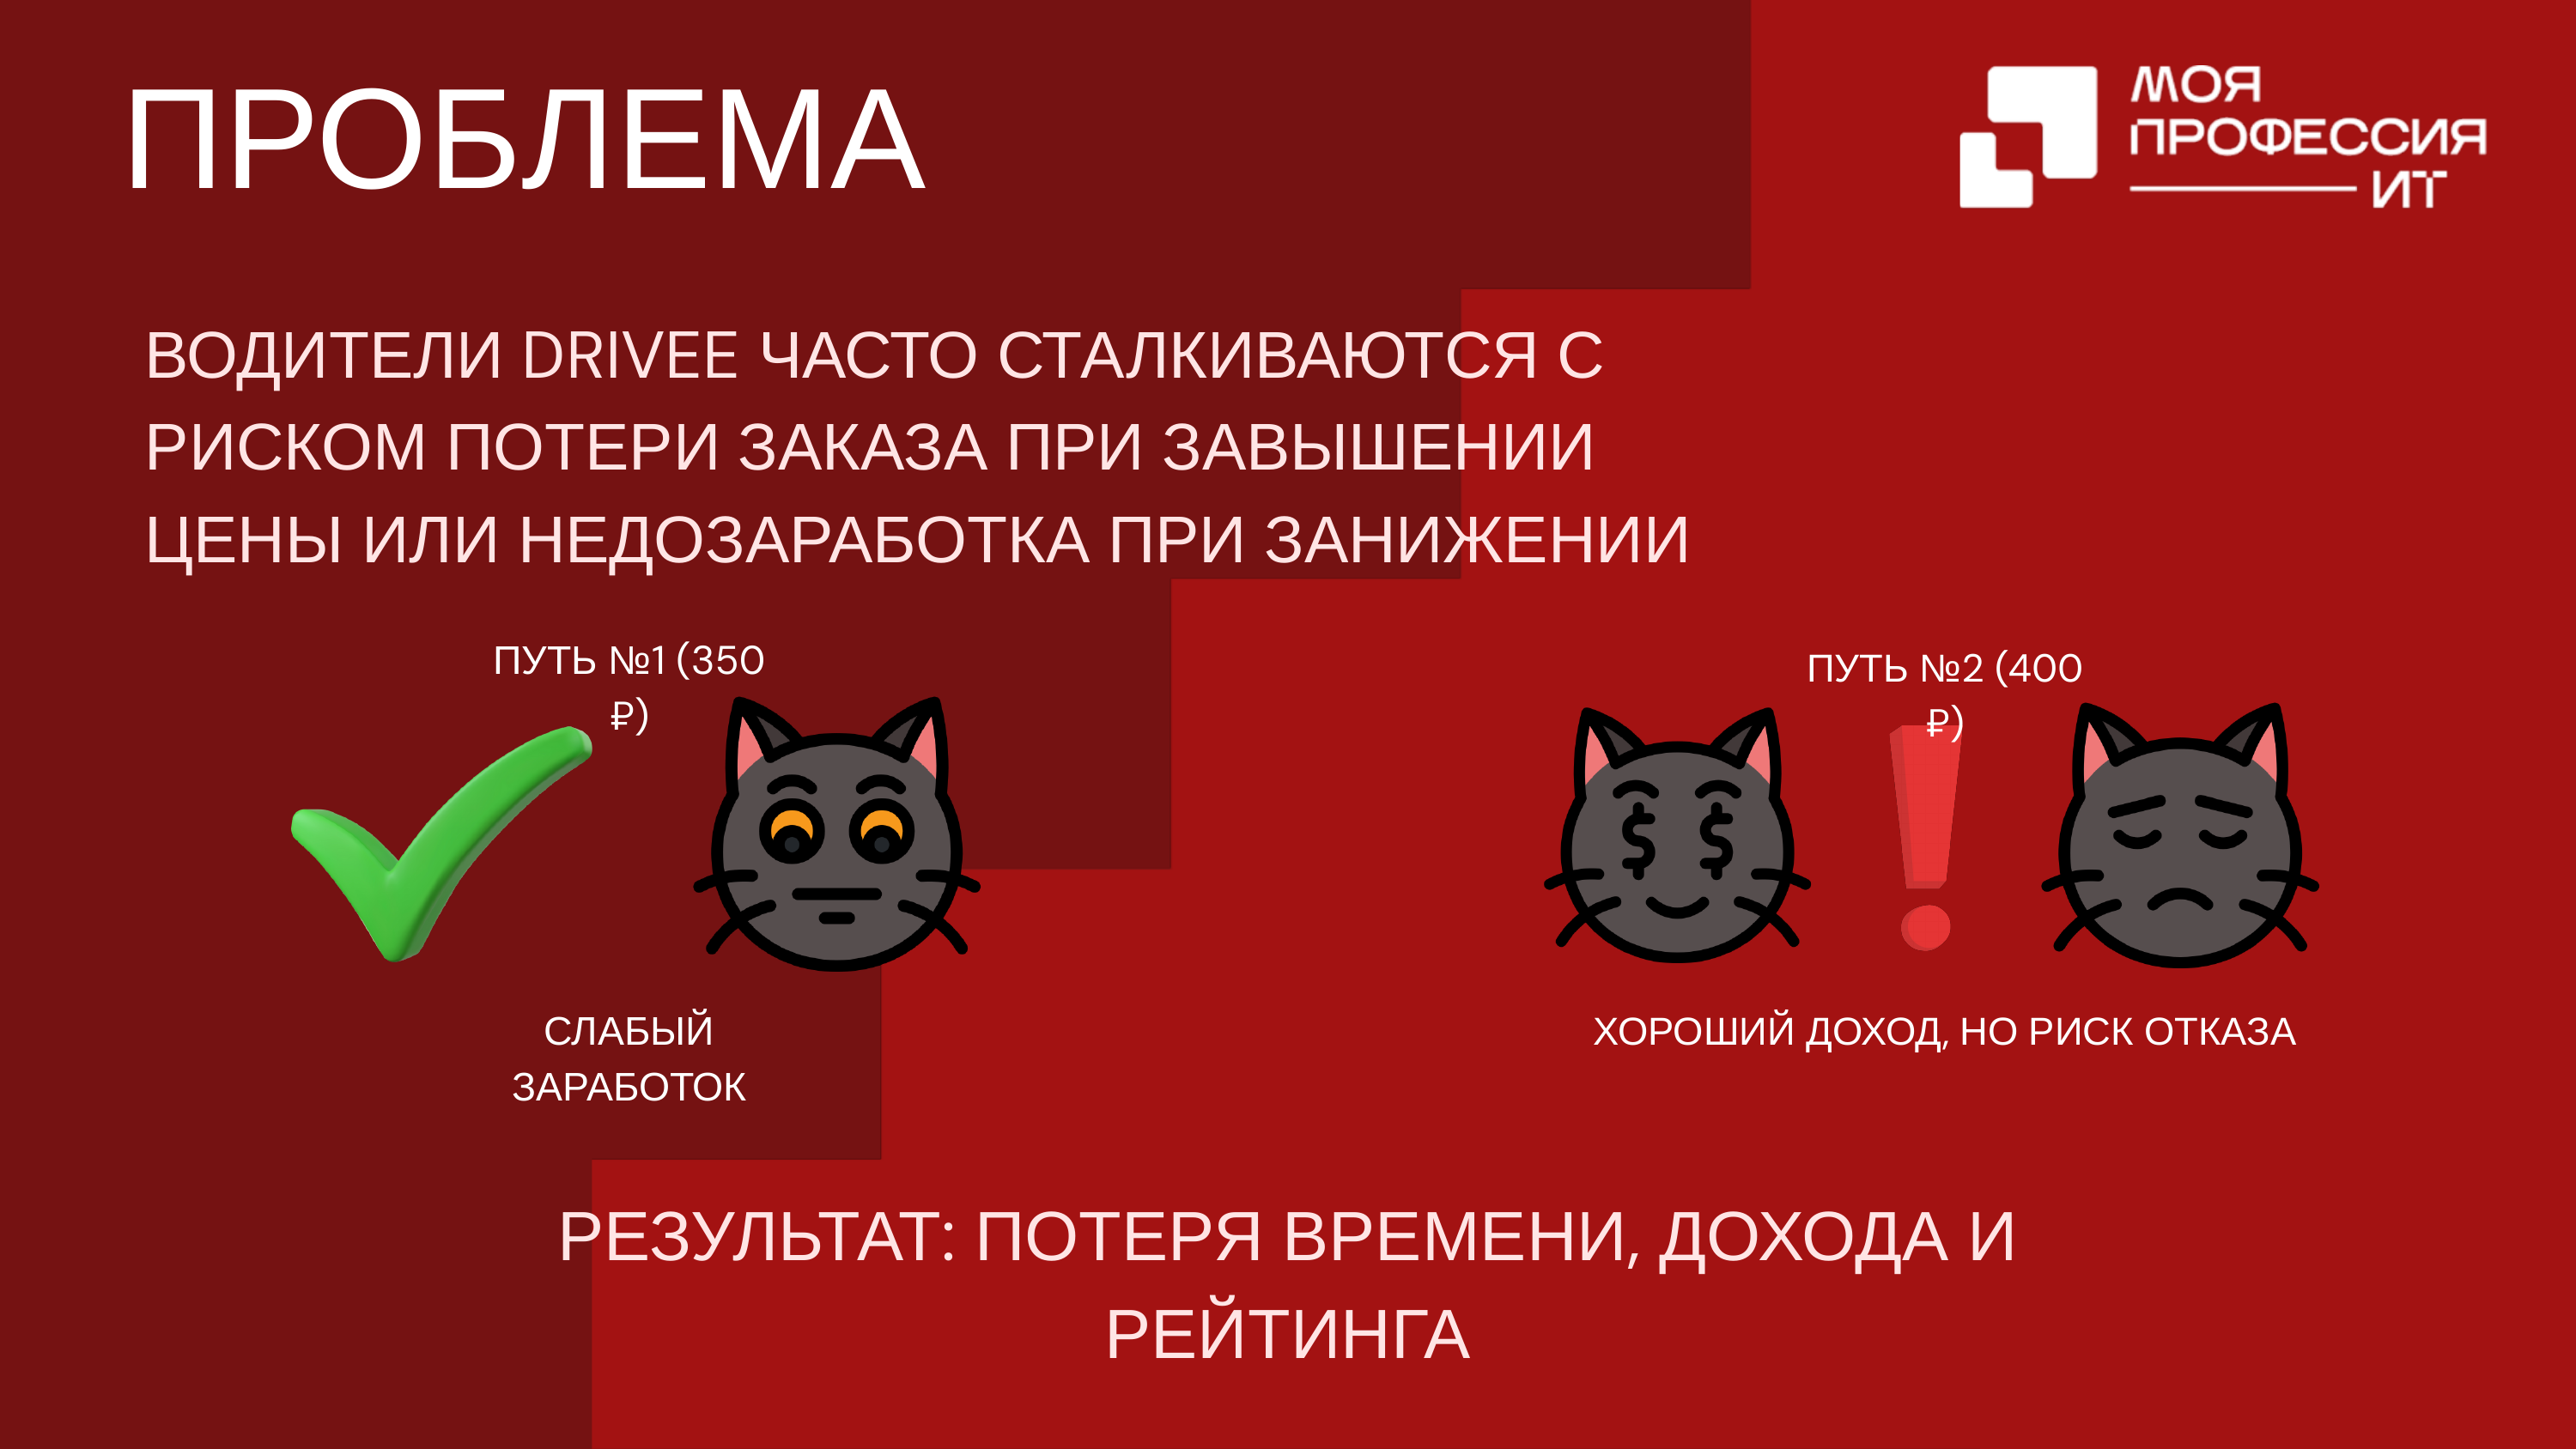

ПРОБЛЕМА

ВОДИТЕЛИ DRIVEE ЧАСТО СТАЛКИВАЮТСЯ С РИСКОМ ПОТЕРИ ЗАКАЗА ПРИ ЗАВЫШЕНИИ ЦЕНЫ ИЛИ НЕДОЗАРАБОТКА ПРИ ЗАНИЖЕНИИ
ПУТЬ №1 (350 ₽)

СЛАБЫЙ ЗАРАБОТОК
ПУТЬ №2 (400 ₽)

ХОРОШИЙ ДОХОД, НО РИСК ОТКАЗА
РЕЗУЛЬТАТ: ПОТЕРЯ ВРЕМЕНИ, ДОХОДА И РЕЙТИНГА